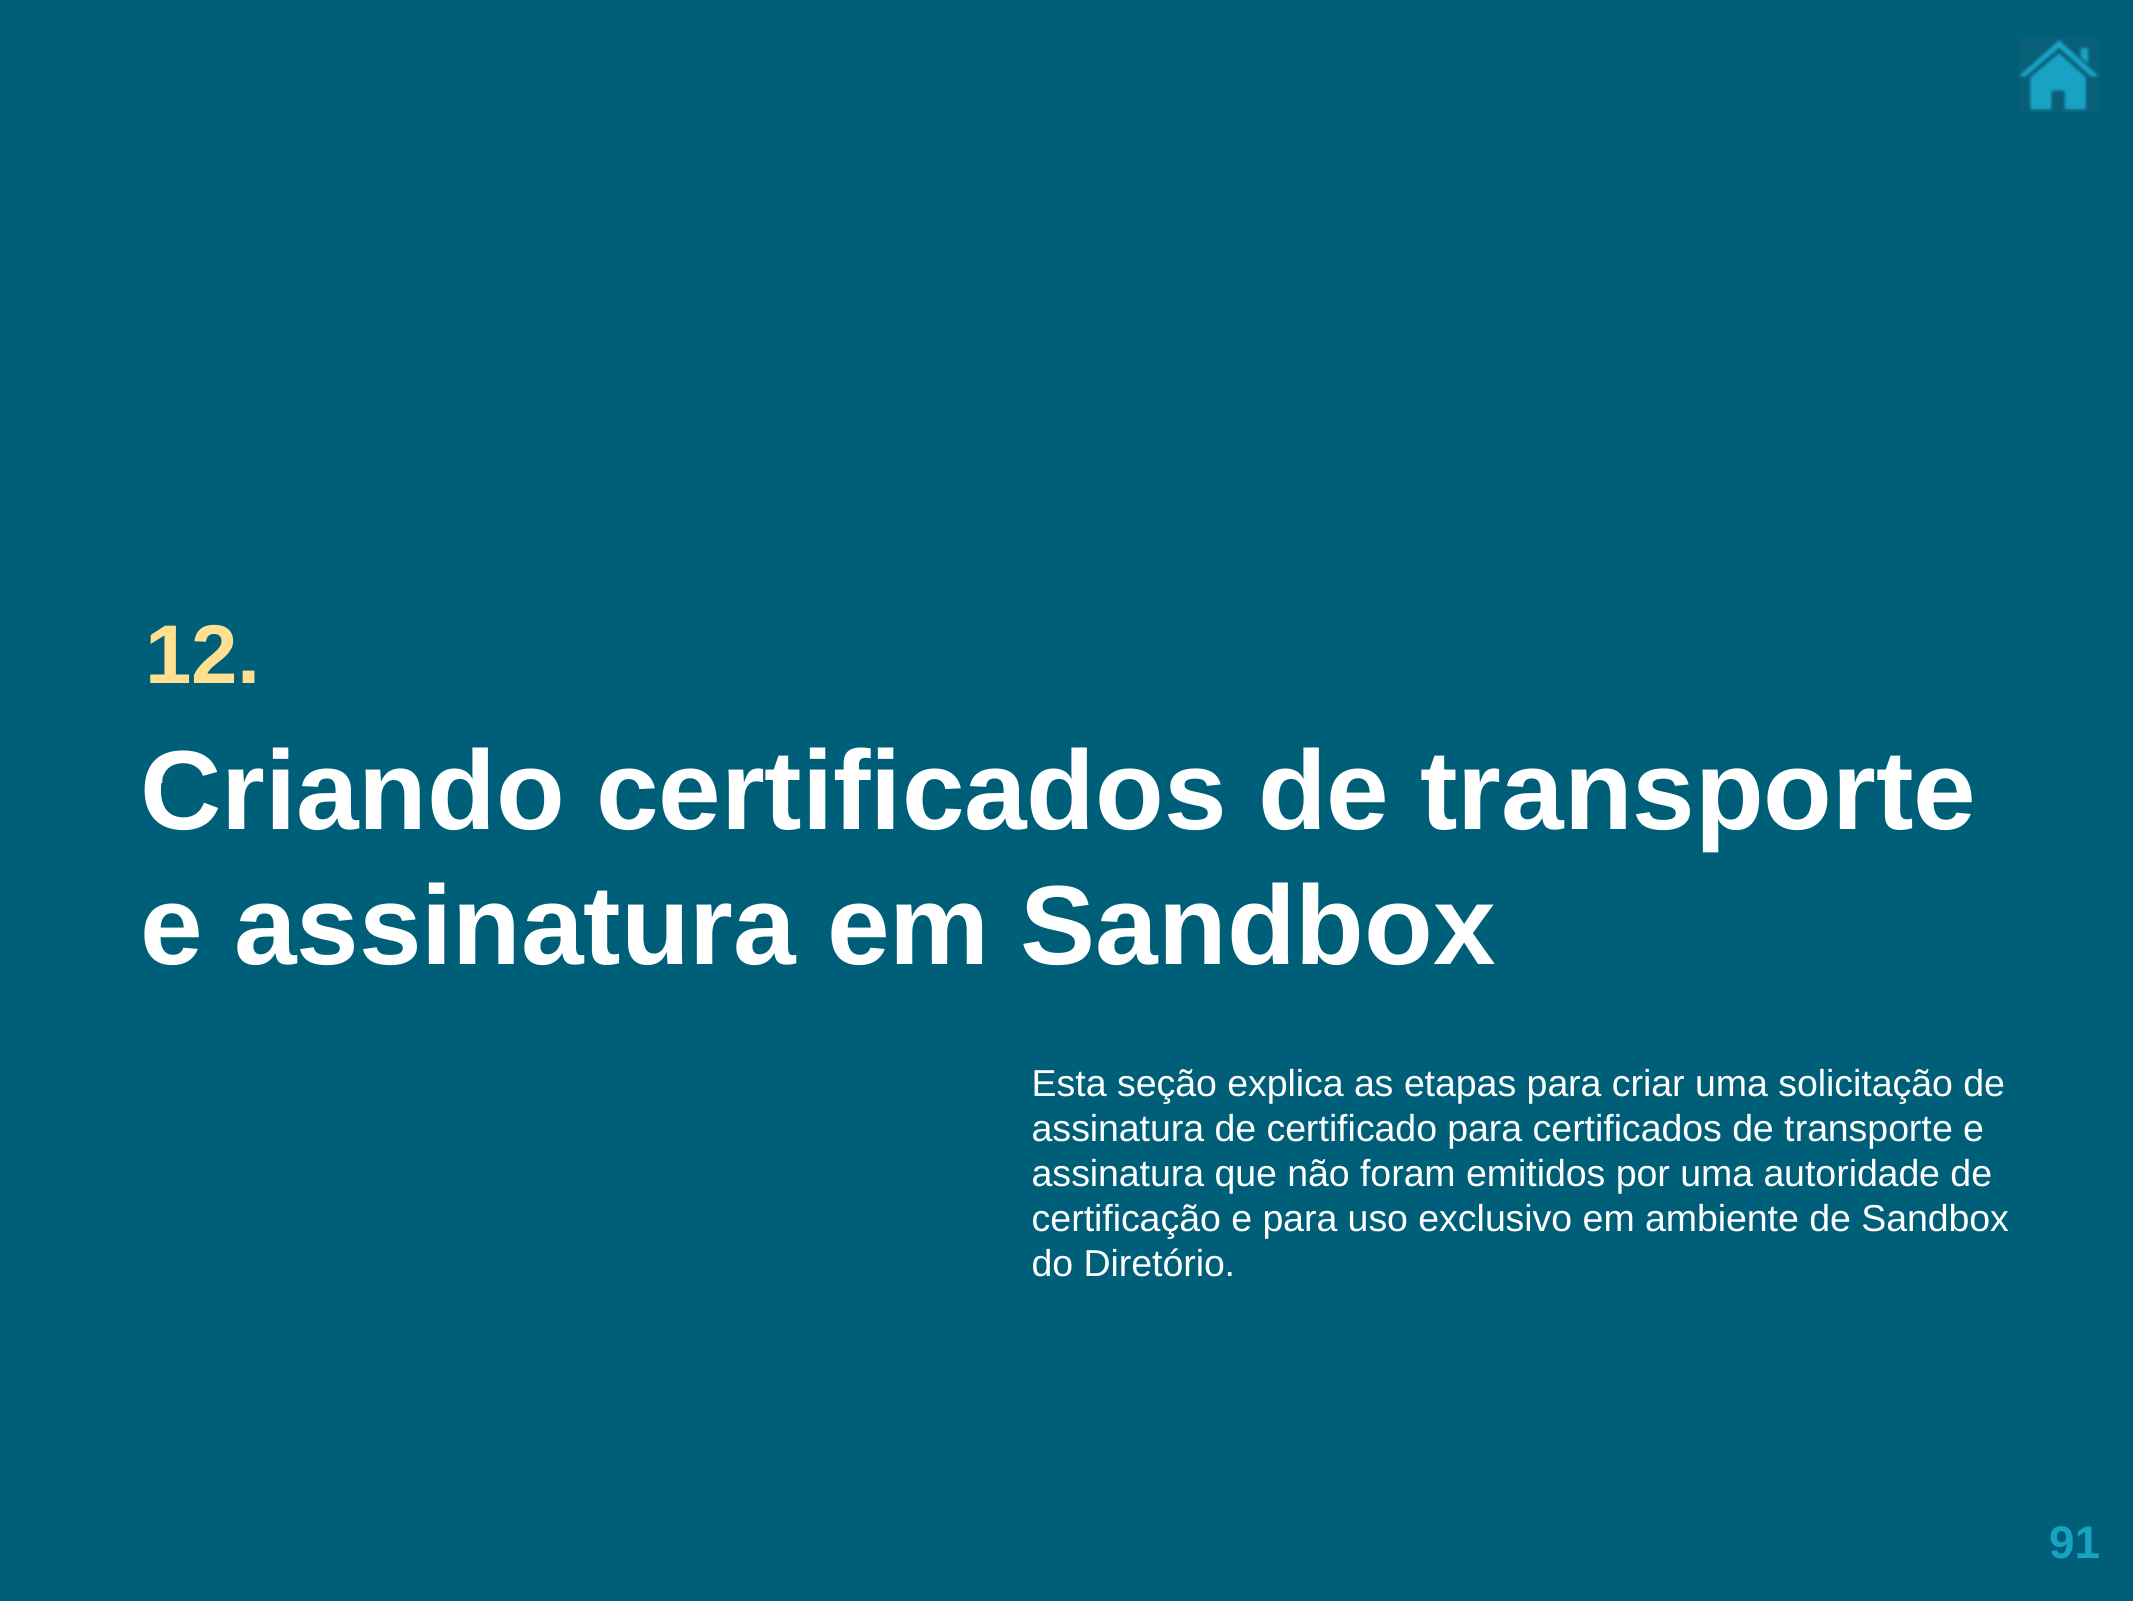

12..
Criando certificados de transporte e assinatura em Sandbox
Esta seção explica as etapas para criar uma solicitação de assinatura de certificado para certificados de transporte e assinatura que não foram emitidos por uma autoridade de certificação e para uso exclusivo em ambiente de Sandbox do Diretório.
91